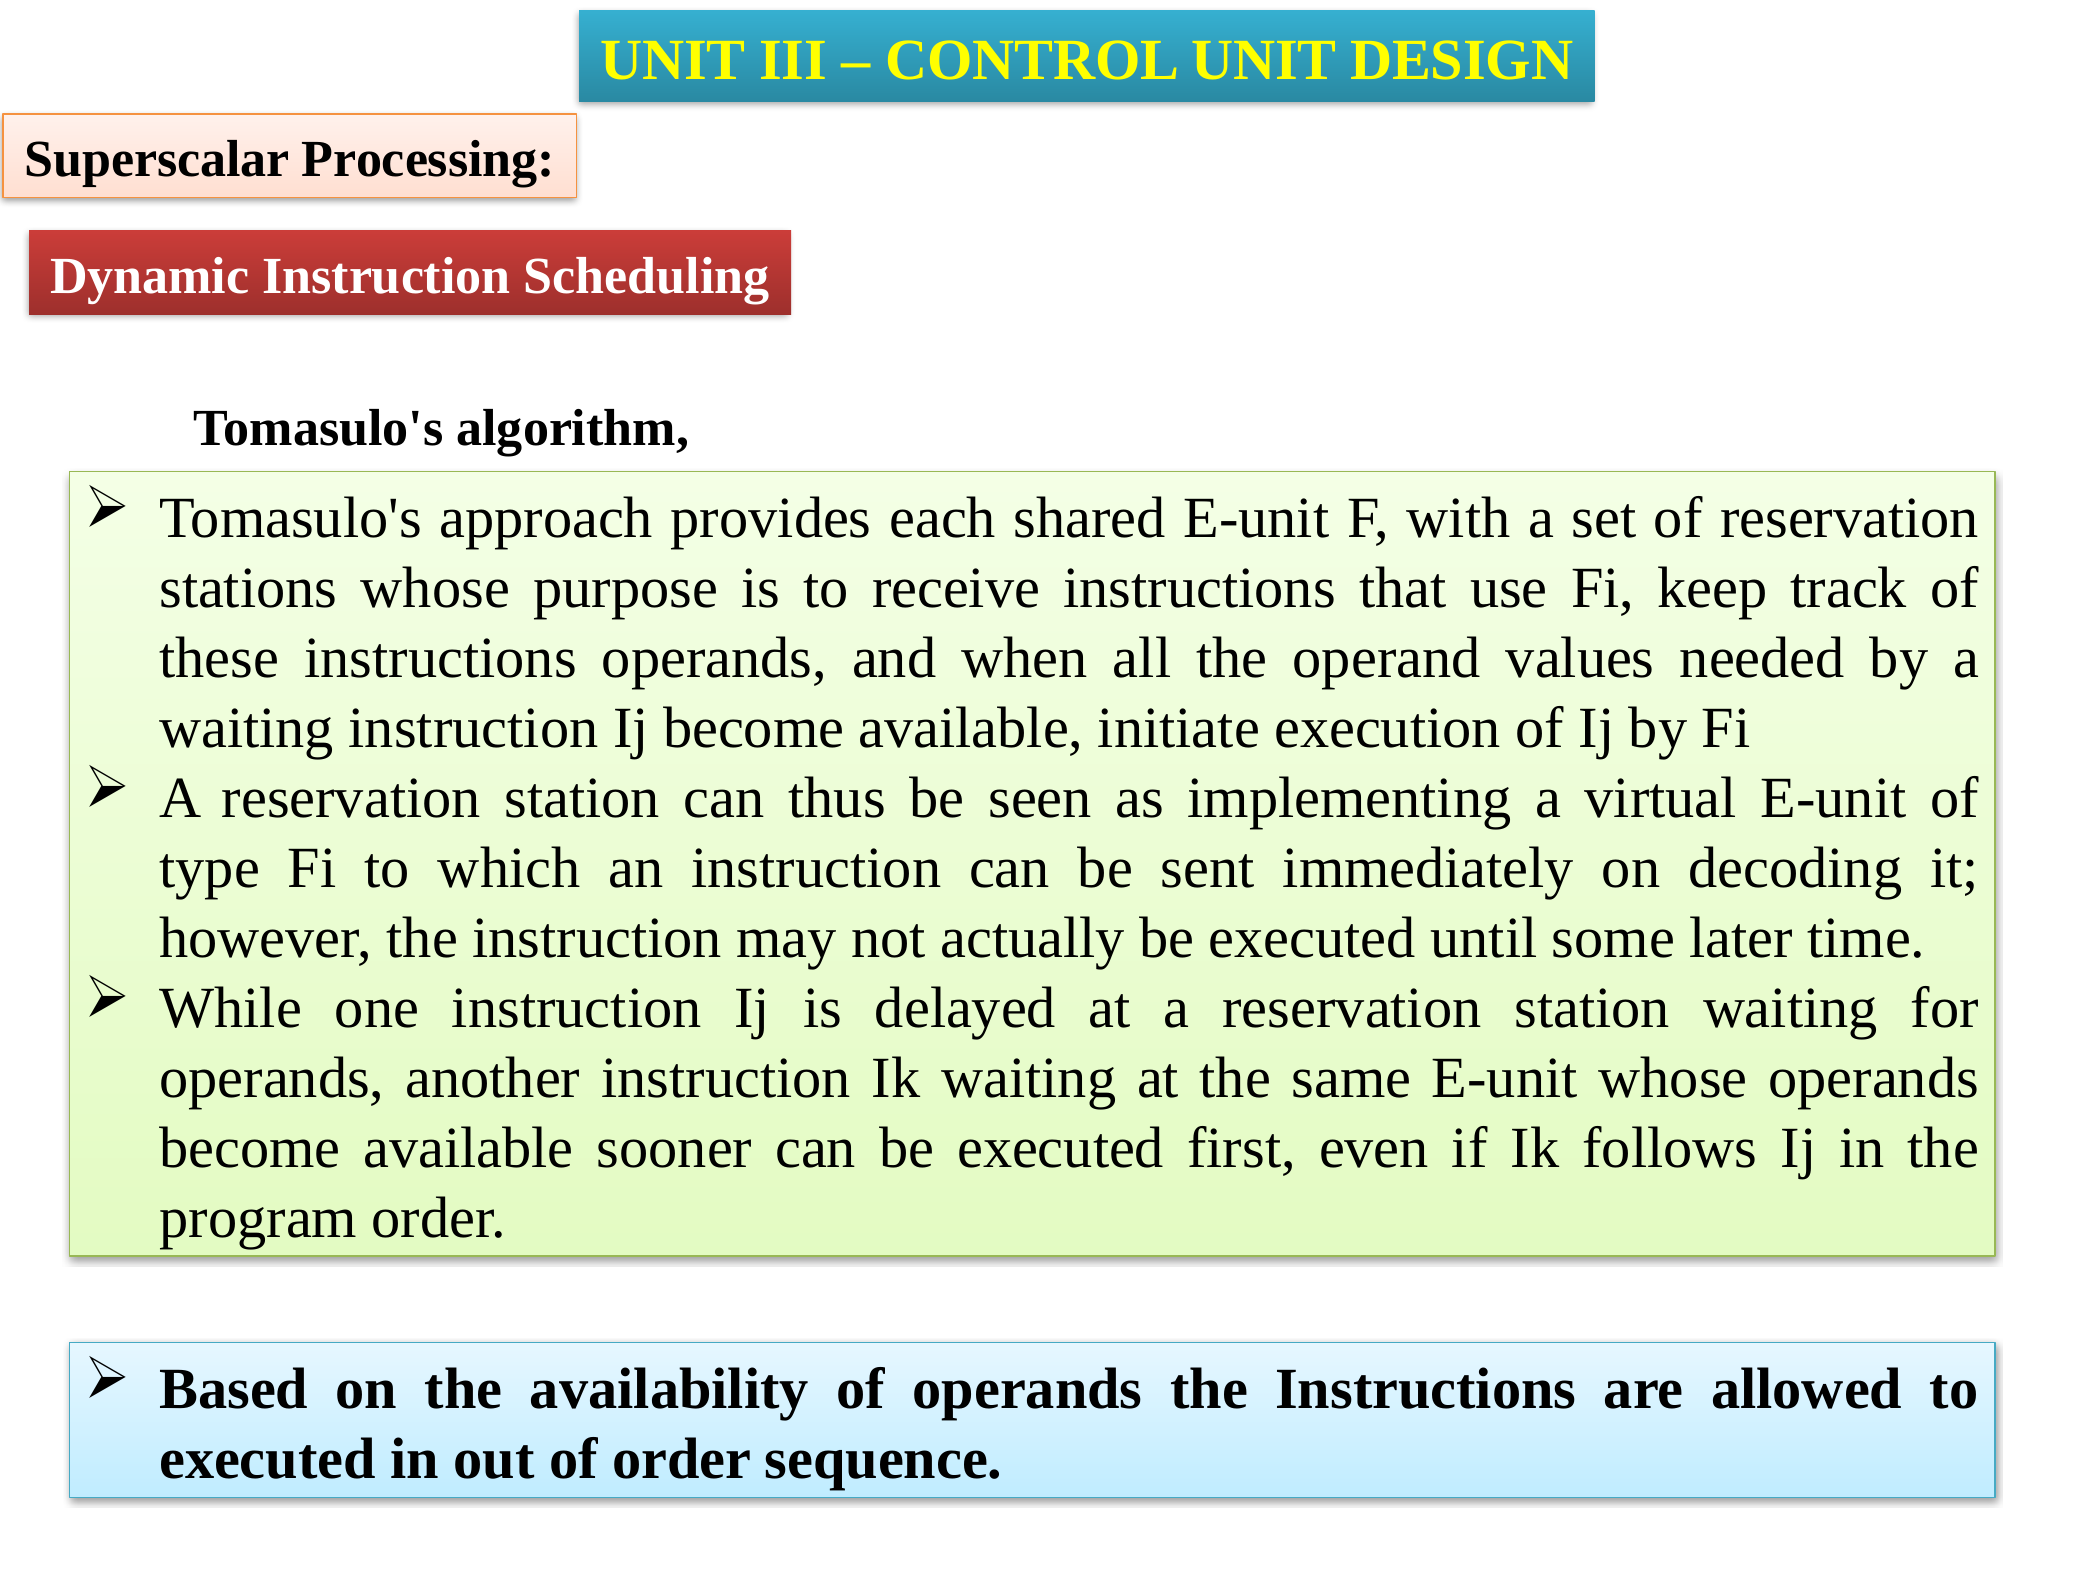

UNIT III – CONTROL UNIT DESIGN
Superscalar Processing:
Dynamic Instruction Scheduling
Tomasulo's algorithm,
Tomasulo's approach provides each shared E-unit F, with a set of reservation stations whose purpose is to receive instructions that use Fi, keep track of these instructions operands, and when all the operand values needed by a waiting instruction Ij become available, initiate execution of Ij by Fi
A reservation station can thus be seen as implementing a virtual E-unit of type Fi to which an instruction can be sent immediately on decoding it; however, the instruction may not actually be executed until some later time.
While one instruction Ij is delayed at a reservation station waiting for operands, another instruction Ik waiting at the same E-unit whose operands become available sooner can be executed first, even if Ik follows Ij in the program order.
Based on the availability of operands the Instructions are allowed to executed in out of order sequence.